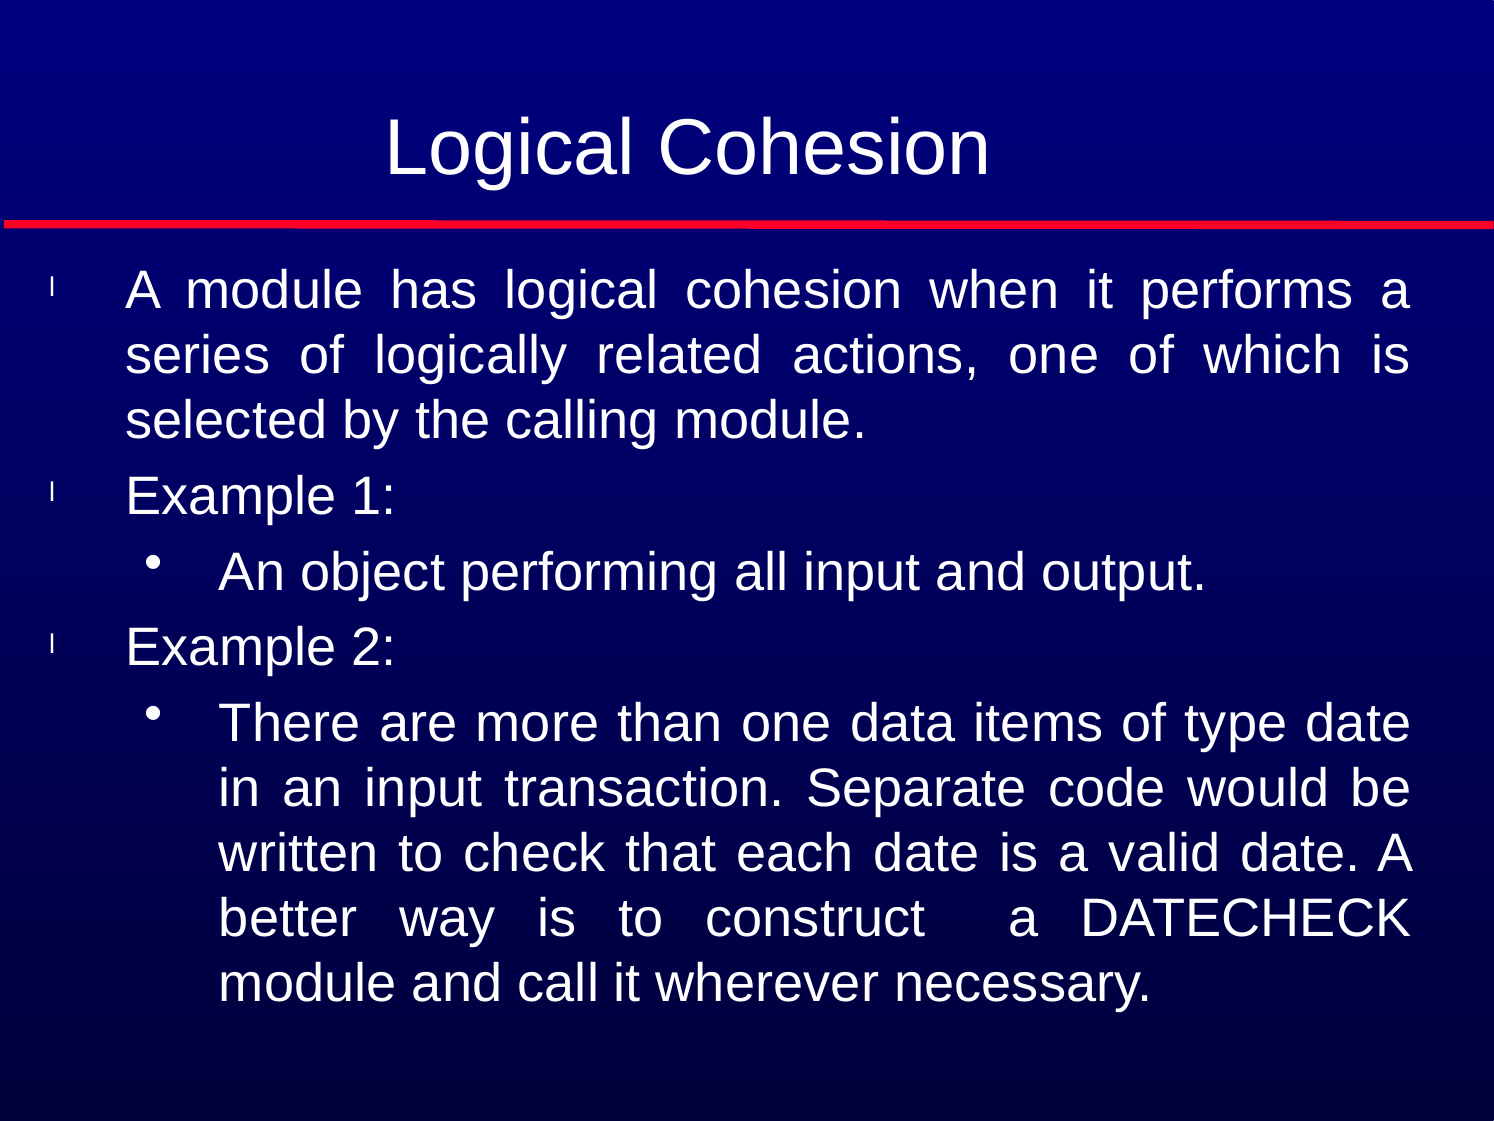

# Logical Cohesion
A module has logical cohesion when it performs a series of logically related actions, one of which is selected by the calling module.
Example 1:
An object performing all input and output.
Example 2:
There are more than one data items of type date in an input transaction. Separate code would be written to check that each date is a valid date. A better way is to construct  a DATECHECK module and call it wherever necessary.